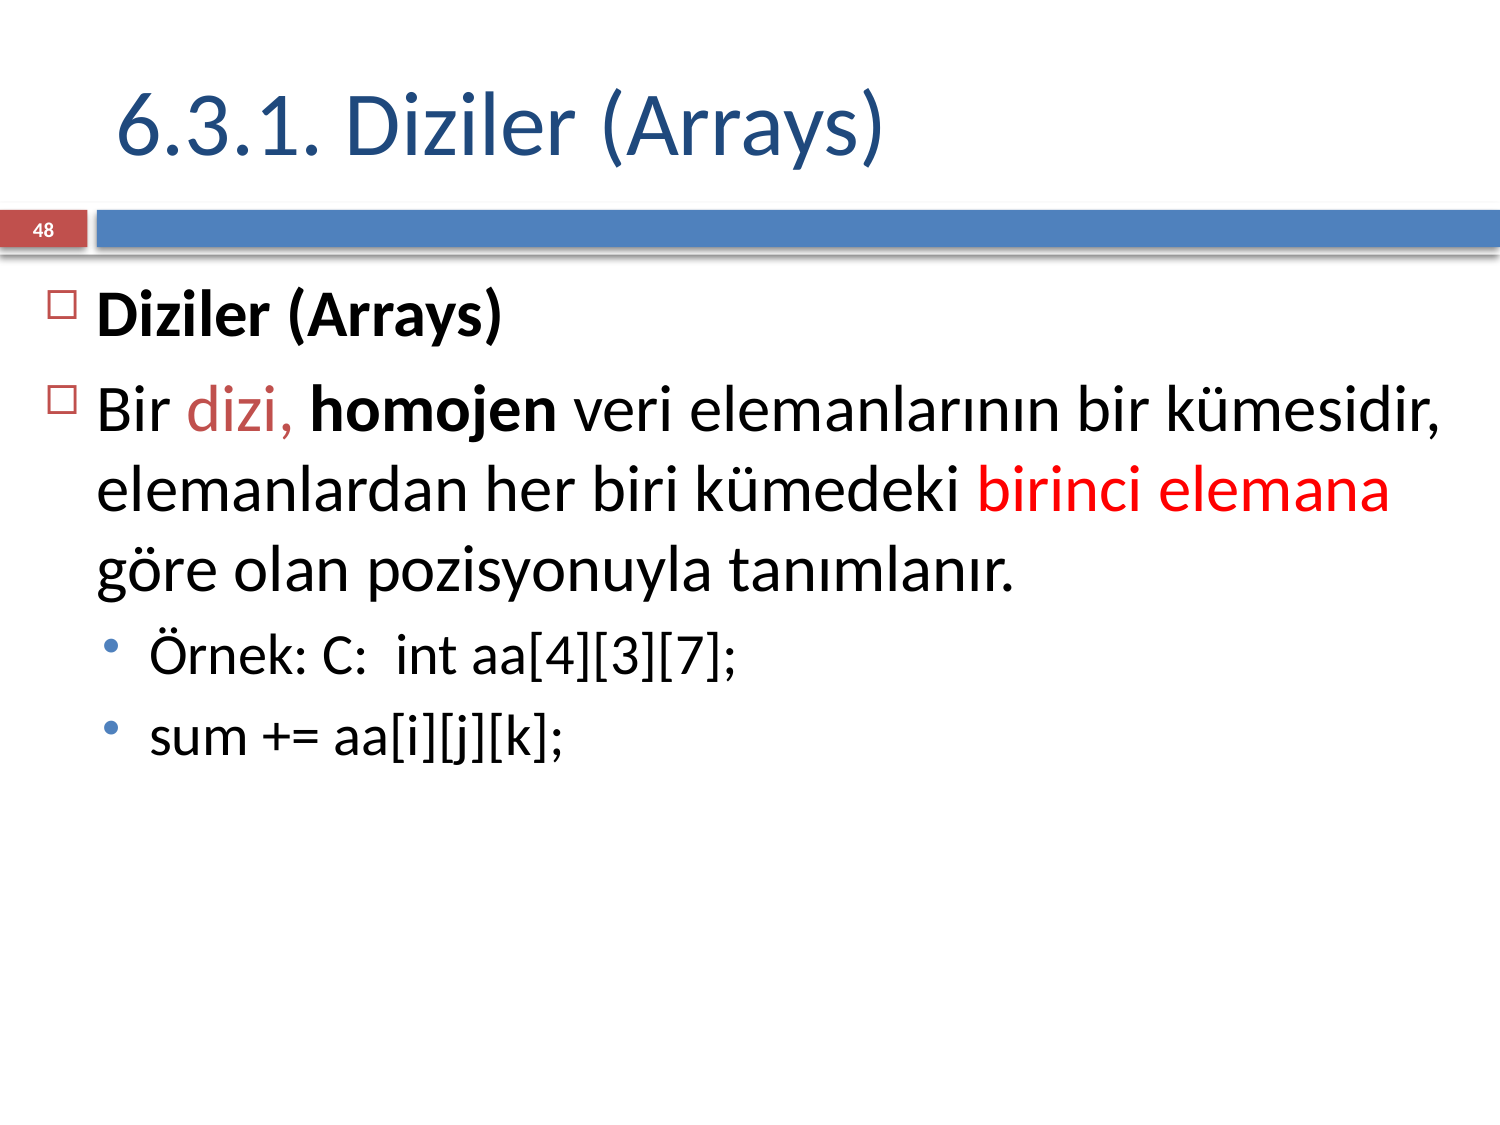

6.3.1. Diziler (Arrays)
48
Diziler (Arrays)
Bir dizi, homojen veri elemanlarının bir kümesidir, elemanlardan her biri kümedeki birinci elemana göre olan pozisyonuyla tanımlanır.
Örnek: C:  int aa[4][3][7];
sum += aa[i][j][k];